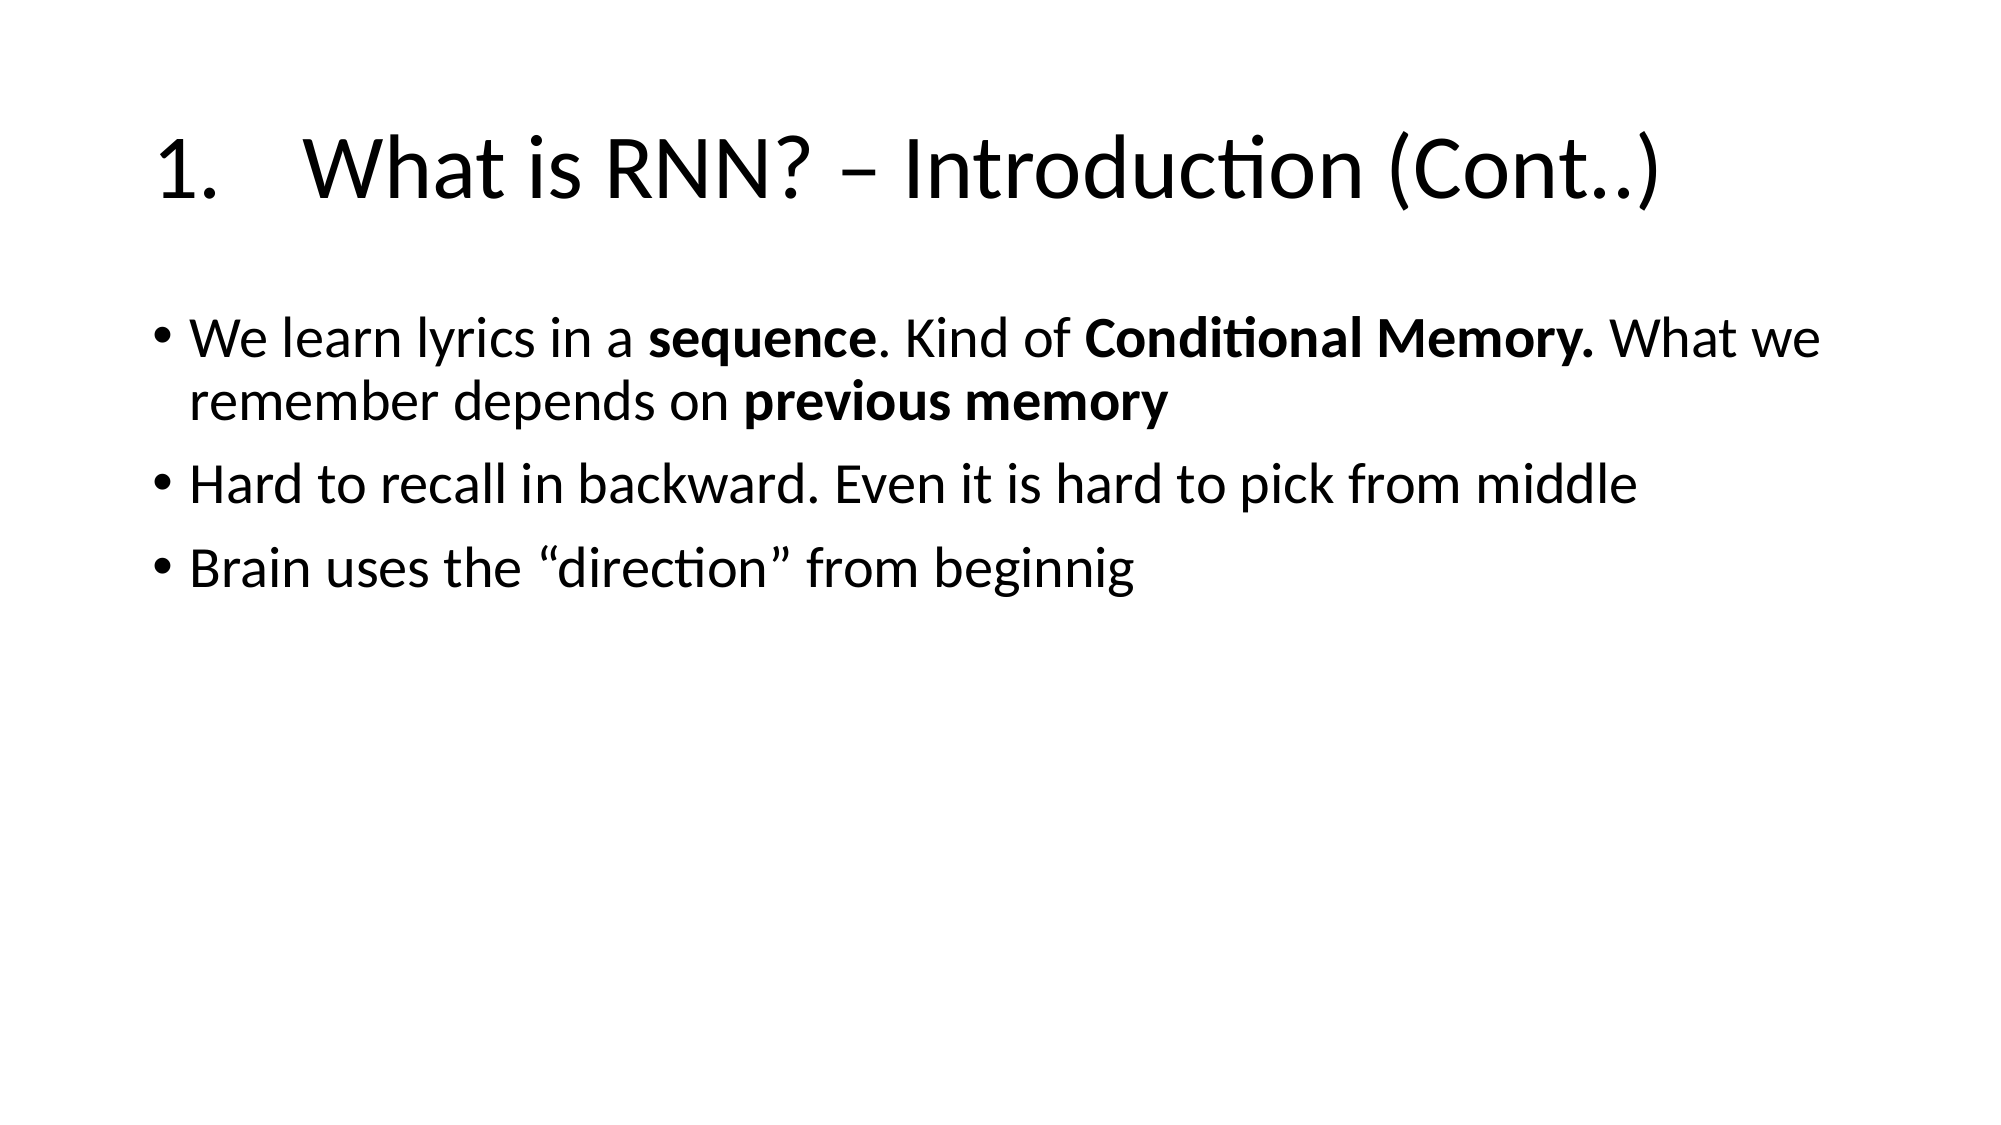

# 1.	What is RNN? – Introduction (Cont..)
We learn lyrics in a sequence. Kind of Conditional Memory. What we remember depends on previous memory
Hard to recall in backward. Even it is hard to pick from middle
Brain uses the “direction” from beginnig